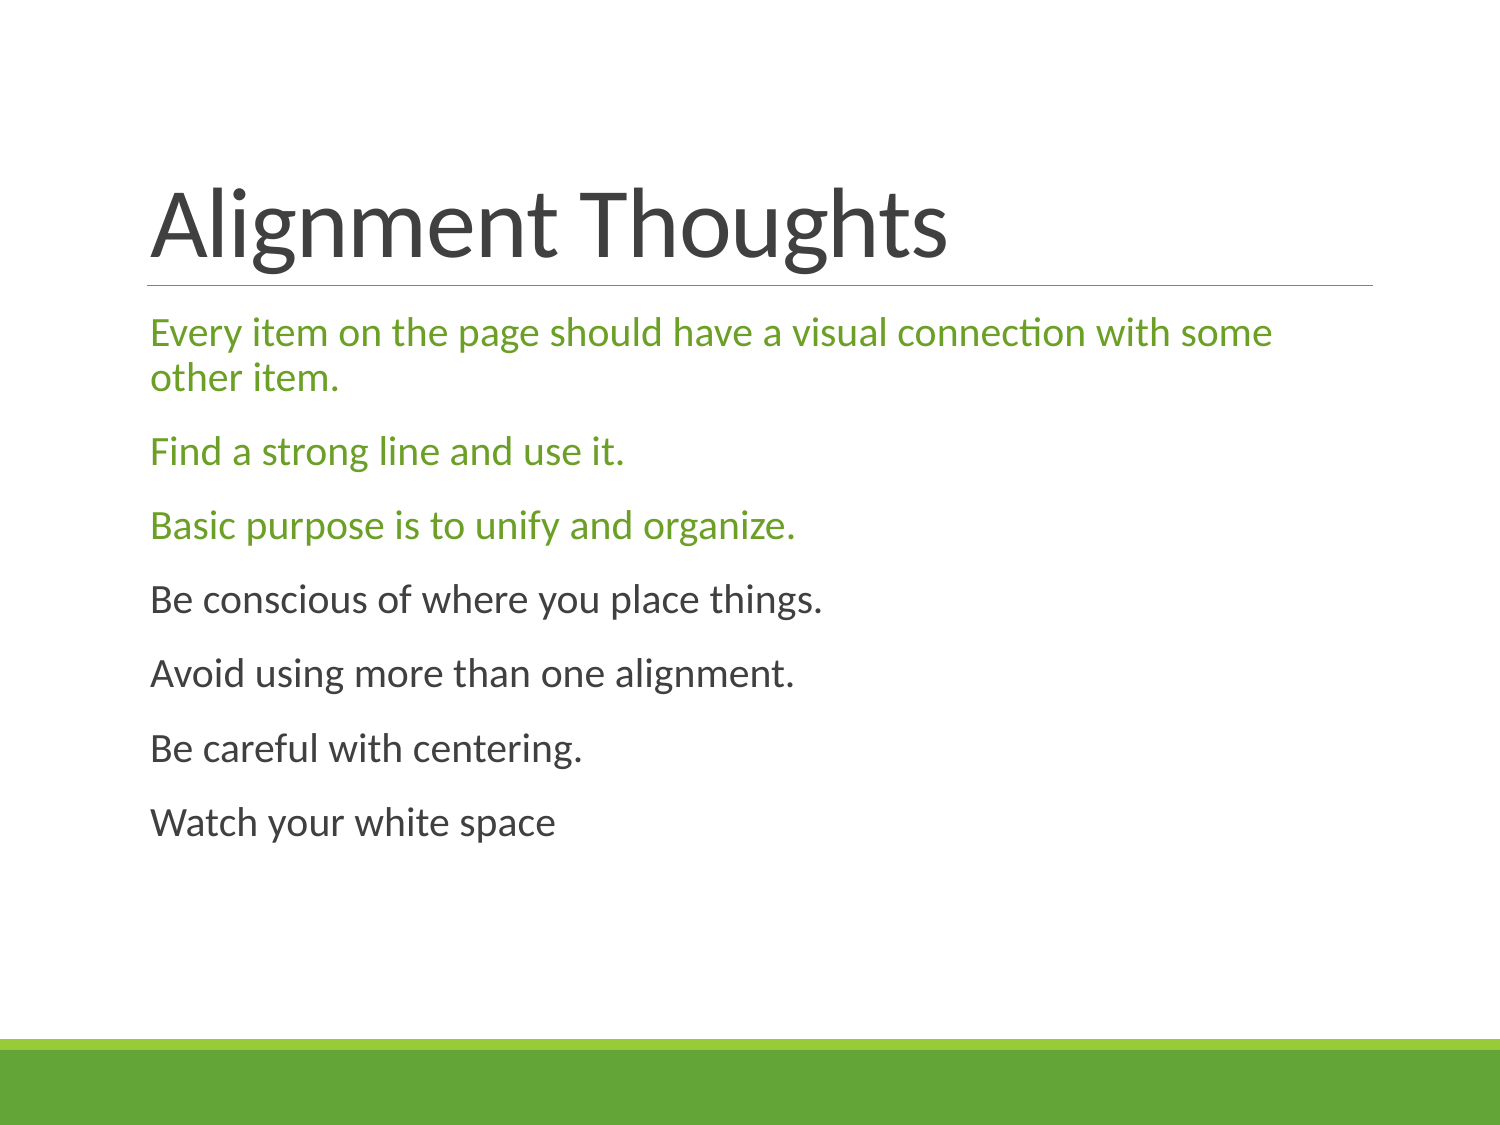

# Alignment Thoughts
Every item on the page should have a visual connection with some other item.
Find a strong line and use it.
Basic purpose is to unify and organize.
Be conscious of where you place things.
Avoid using more than one alignment.
Be careful with centering.
Watch your white space